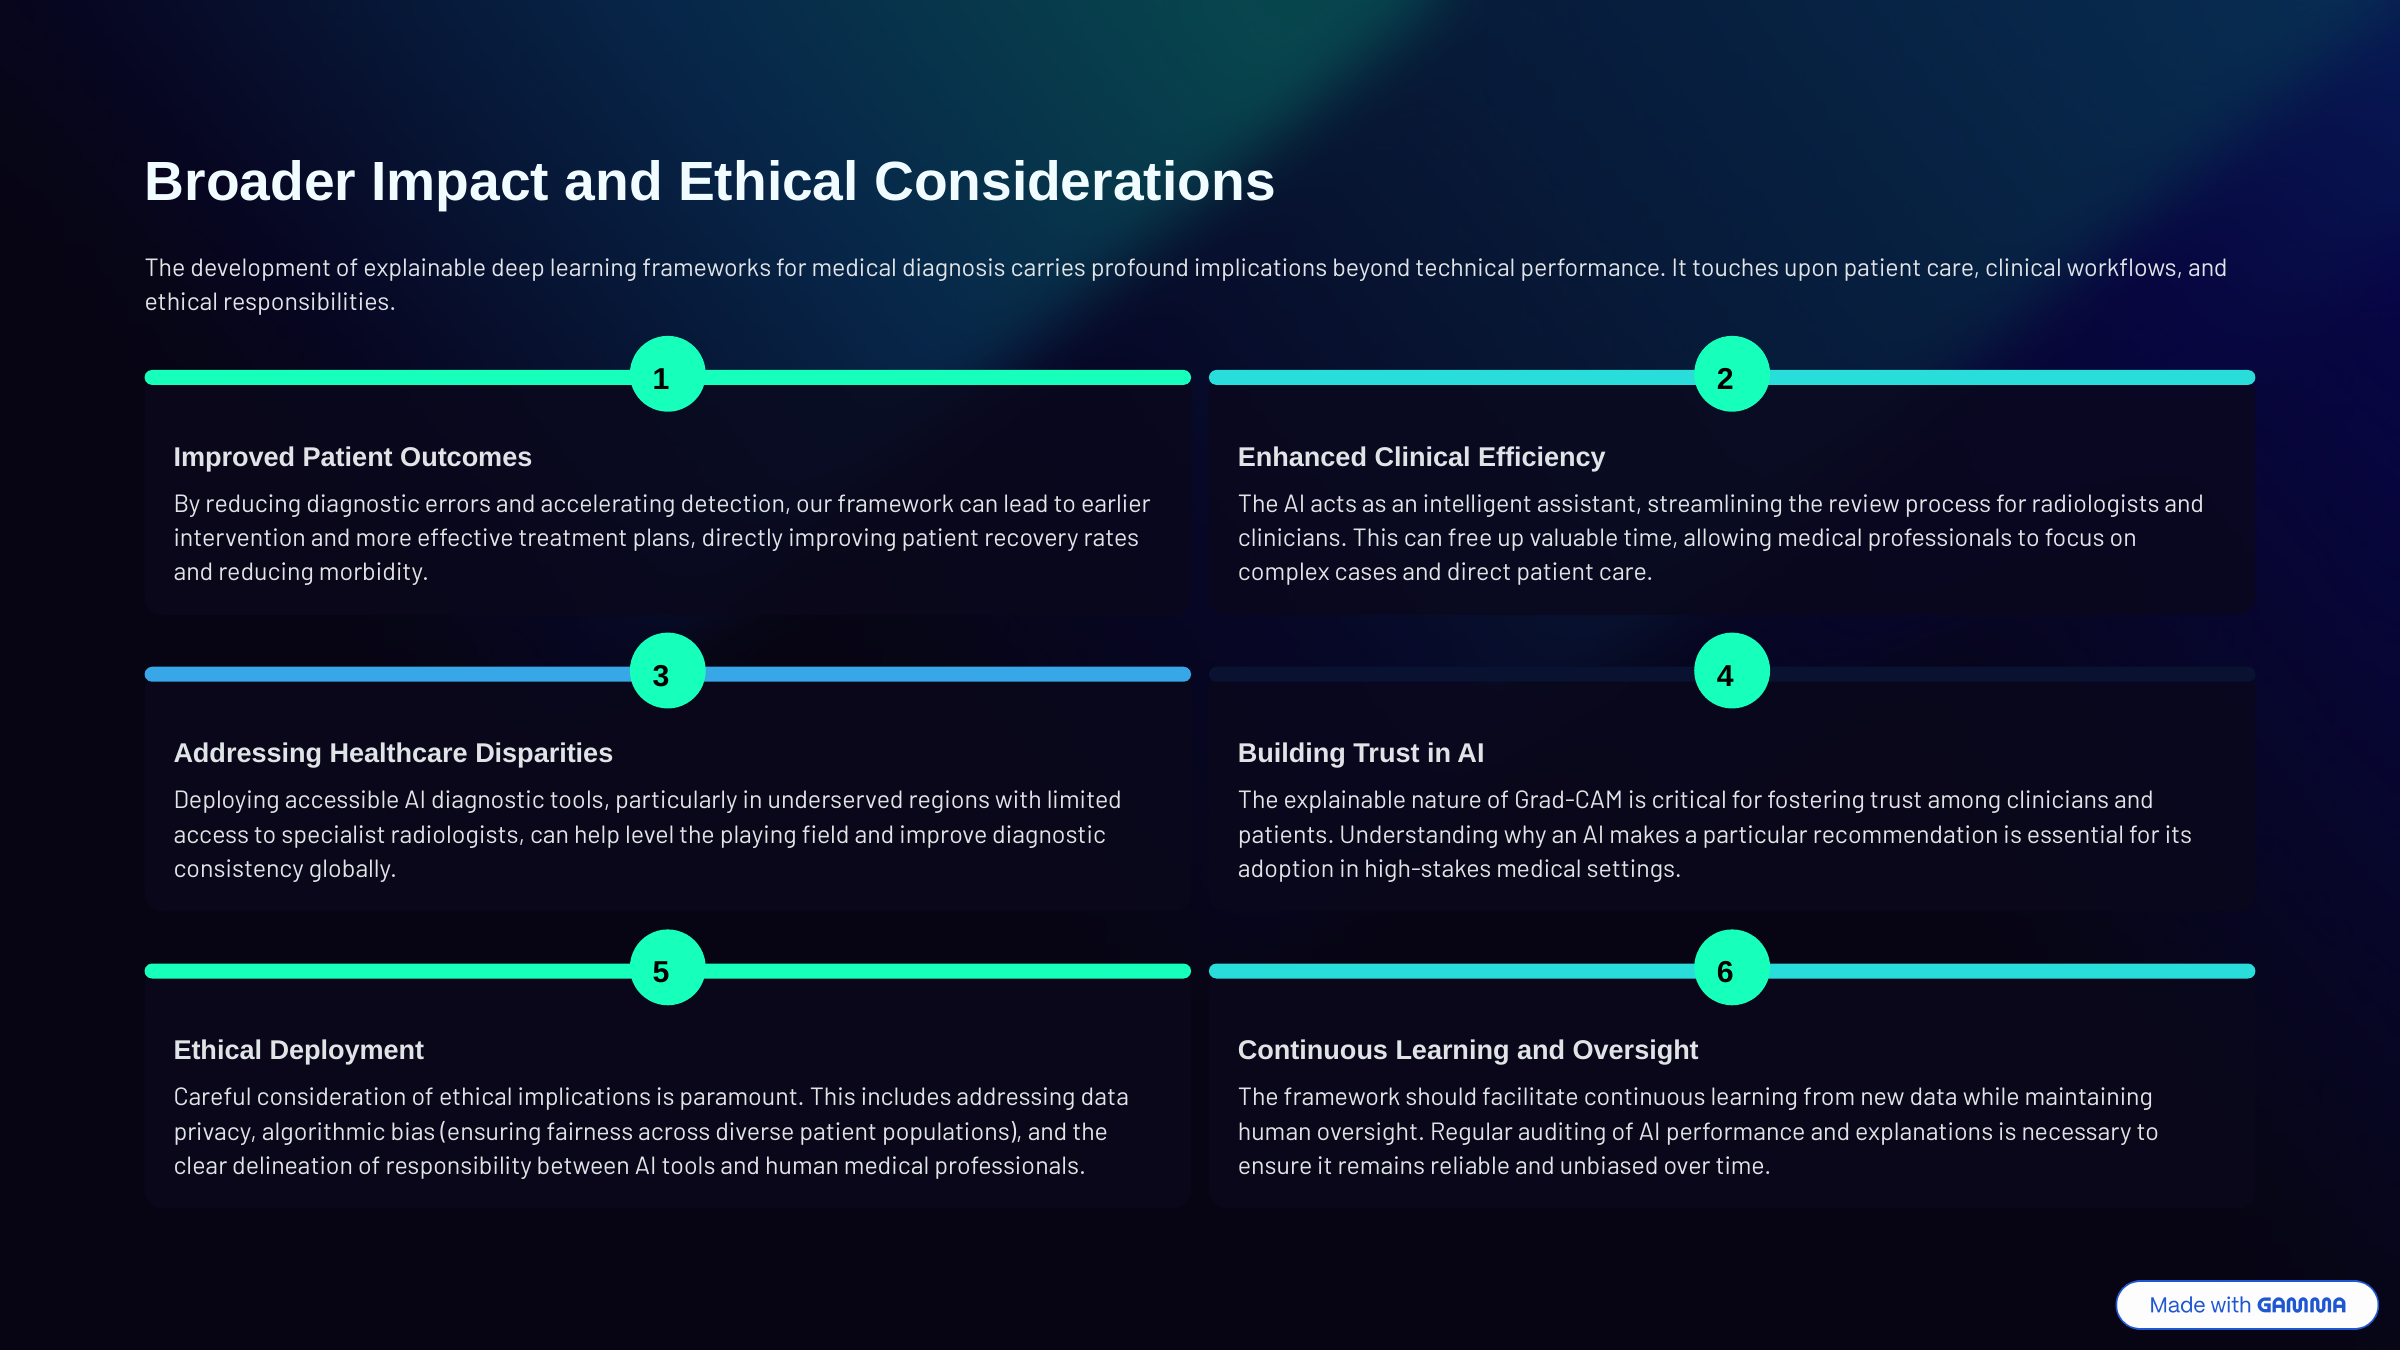

Broader Impact and Ethical Considerations
The development of explainable deep learning frameworks for medical diagnosis carries profound implications beyond technical performance. It touches upon patient care, clinical workflows, and ethical responsibilities.

1
2

Improved Patient Outcomes
Enhanced Clinical Efficiency
By reducing diagnostic errors and accelerating detection, our framework can lead to earlier intervention and more effective treatment plans, directly improving patient recovery rates and reducing morbidity.
The AI acts as an intelligent assistant, streamlining the review process for radiologists and clinicians. This can free up valuable time, allowing medical professionals to focus on complex cases and direct patient care.

3
4

Addressing Healthcare Disparities
Building Trust in AI
Deploying accessible AI diagnostic tools, particularly in underserved regions with limited access to specialist radiologists, can help level the playing field and improve diagnostic consistency globally.
The explainable nature of Grad-CAM is critical for fostering trust among clinicians and patients. Understanding why an AI makes a particular recommendation is essential for its adoption in high-stakes medical settings.

5
6

Ethical Deployment
Continuous Learning and Oversight
Careful consideration of ethical implications is paramount. This includes addressing data privacy, algorithmic bias (ensuring fairness across diverse patient populations), and the clear delineation of responsibility between AI tools and human medical professionals.
The framework should facilitate continuous learning from new data while maintaining human oversight. Regular auditing of AI performance and explanations is necessary to ensure it remains reliable and unbiased over time.